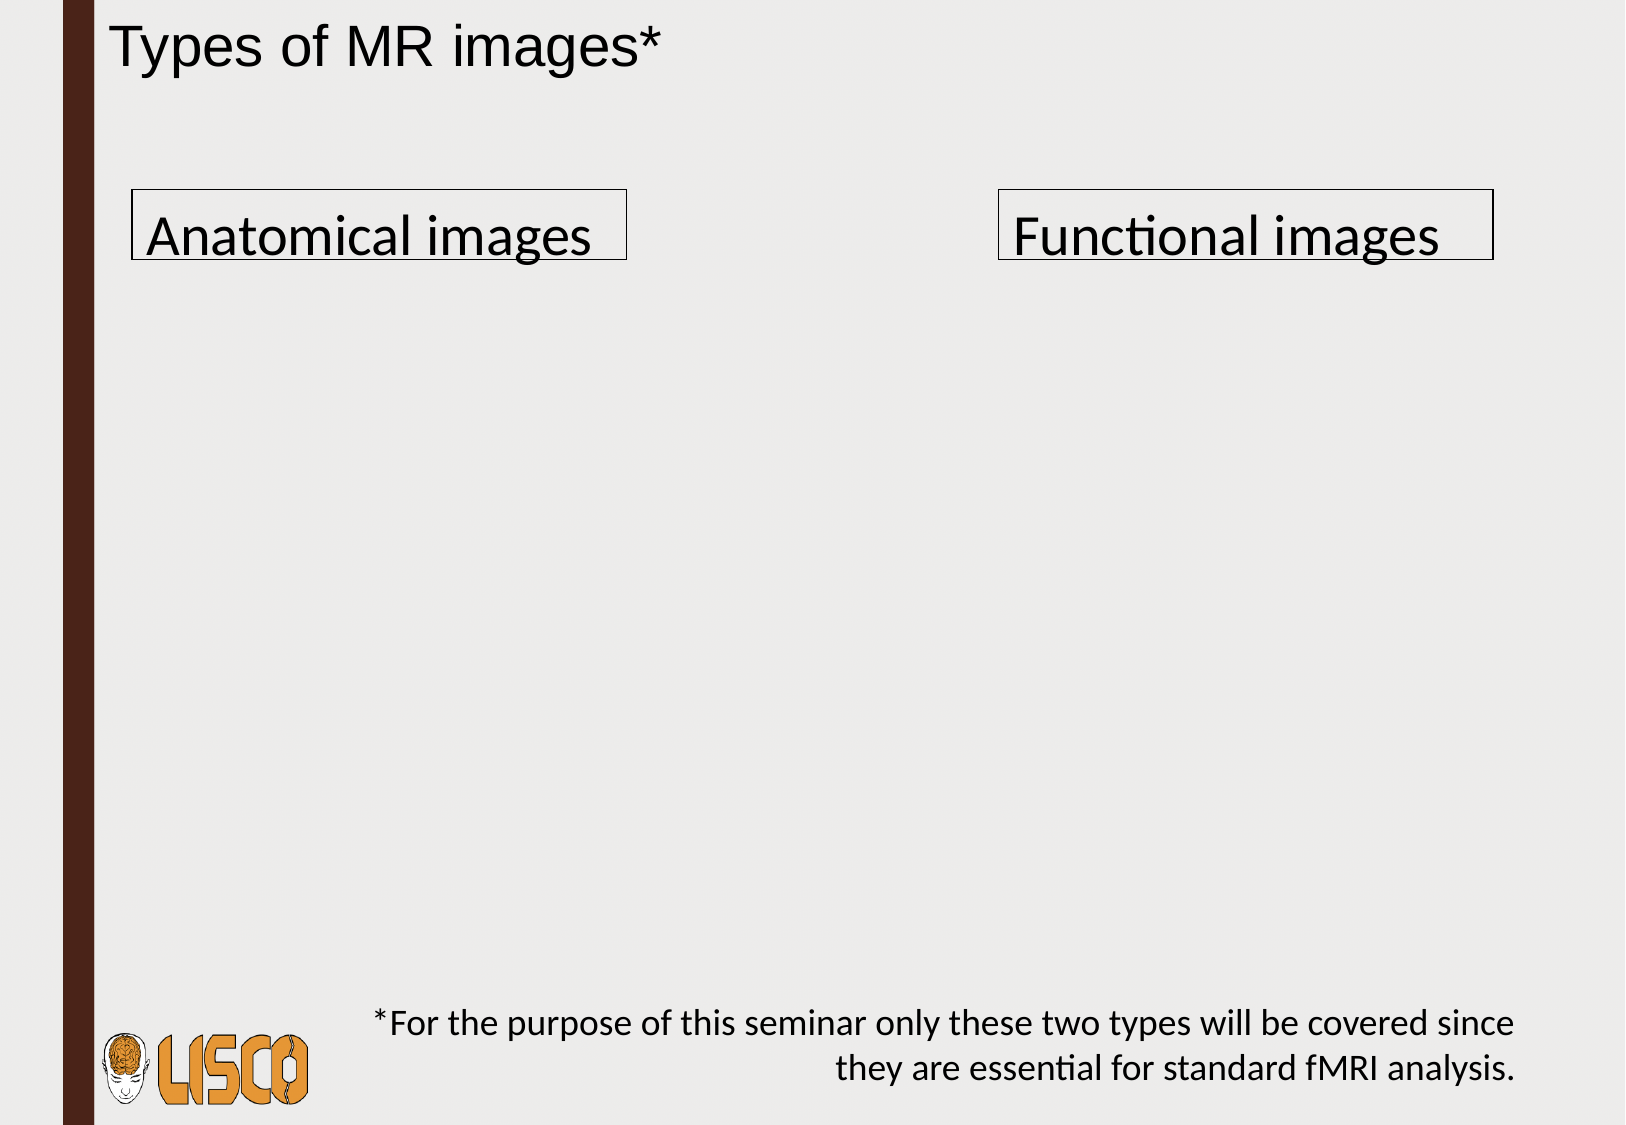

Types of MR images*
Anatomical images
Functional images
*For the purpose of this seminar only these two types will be covered since they are essential for standard fMRI analysis.